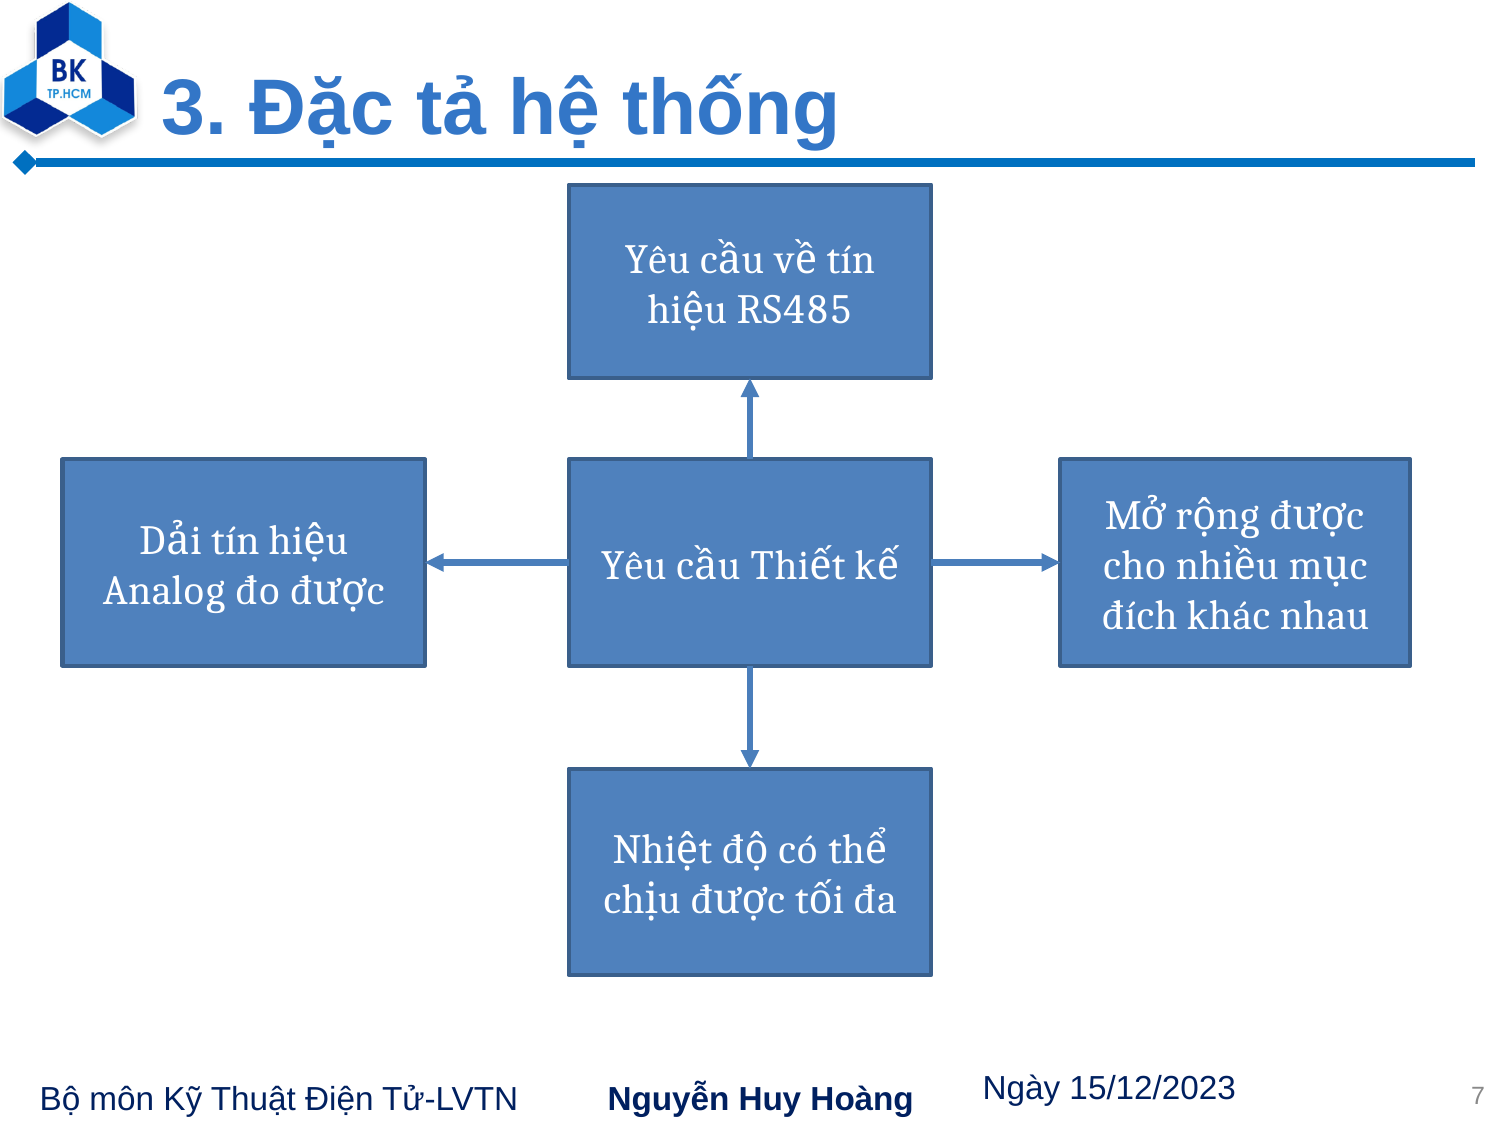

# 3. Đặc tả hệ thống
Yêu cầu về tín hiệu RS485
Dải tín hiệu Analog đo được
Yêu cầu Thiết kế
Mở rộng được cho nhiều mục đích khác nhau
Nhiệt độ có thể chịu được tối đa
7